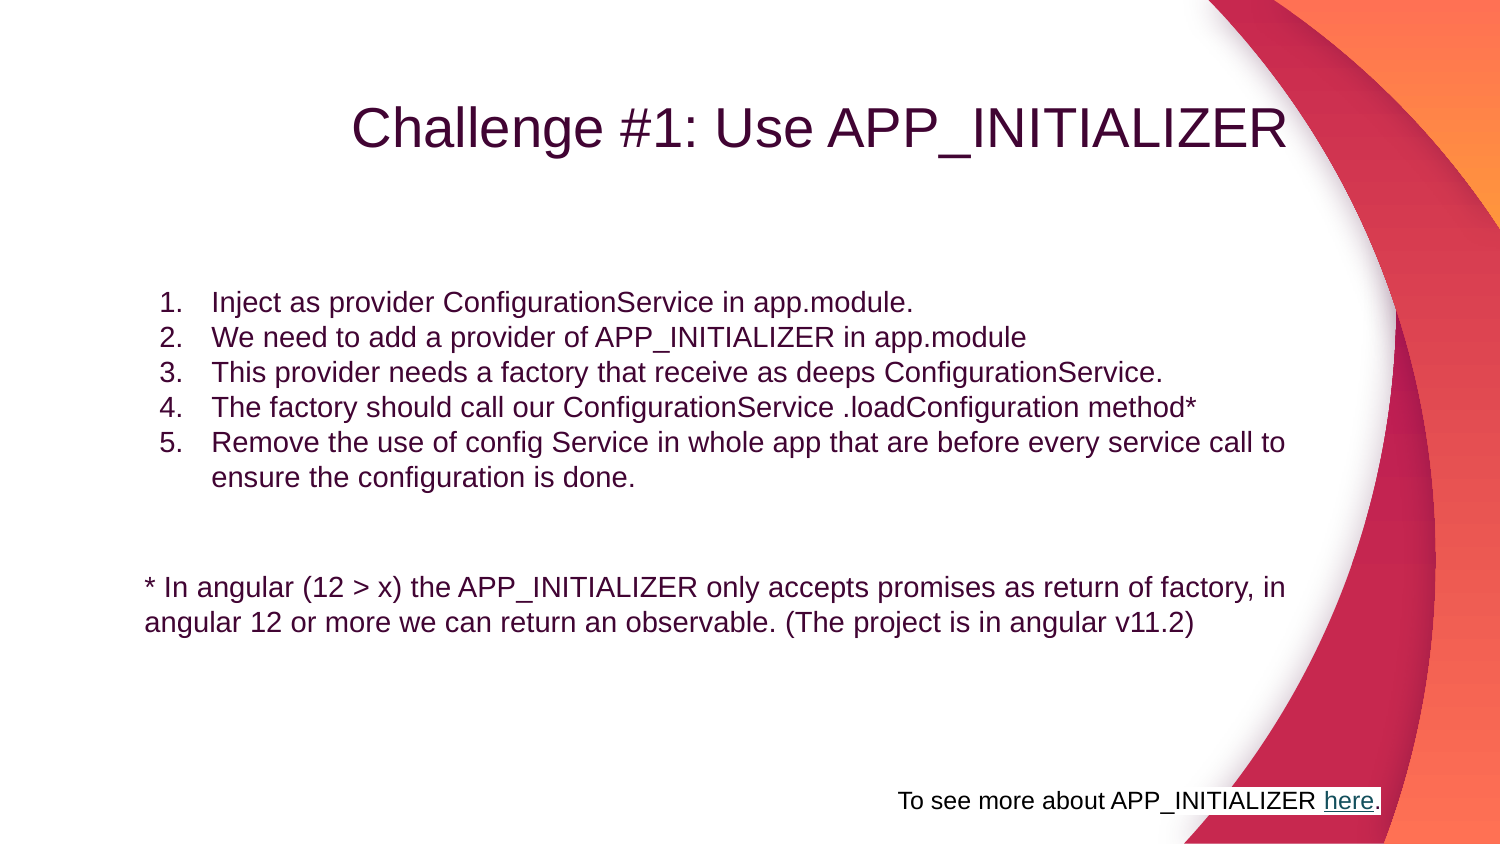

Challenge #1: Use APP_INITIALIZER

Inject as provider ConfigurationService in app.module.
We need to add a provider of APP_INITIALIZER in app.module
This provider needs a factory that receive as deeps ConfigurationService.
The factory should call our ConfigurationService .loadConfiguration method*
Remove the use of config Service in whole app that are before every service call to ensure the configuration is done.
* In angular (12 > x) the APP_INITIALIZER only accepts promises as return of factory, in angular 12 or more we can return an observable. (The project is in angular v11.2)
To see more about APP_INITIALIZER here.